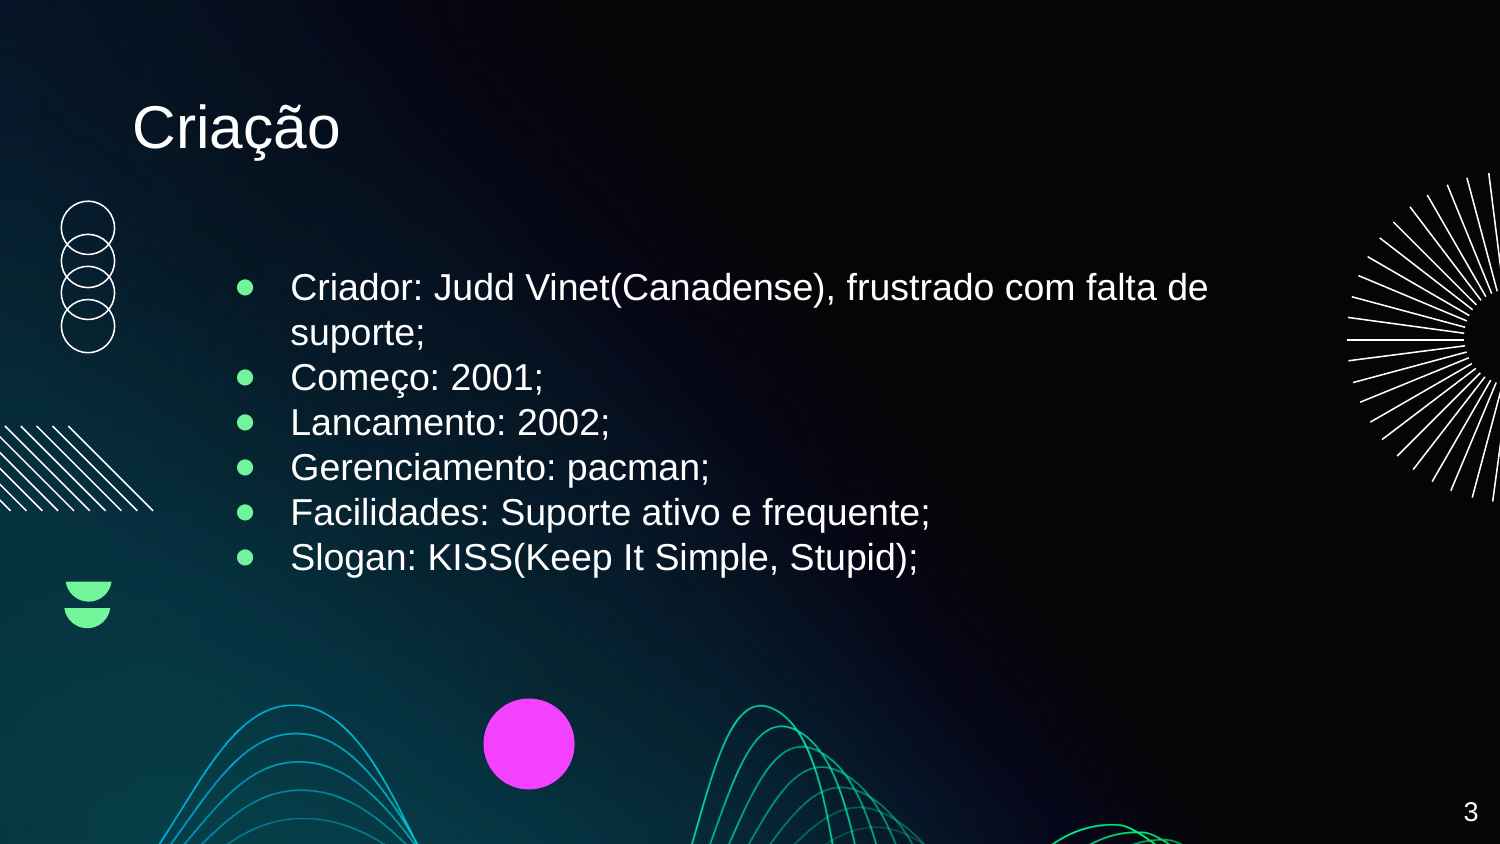

# Criação
Criador: Judd Vinet(Canadense), frustrado com falta de suporte;
Começo: 2001;
Lancamento: 2002;
Gerenciamento: pacman;
Facilidades: Suporte ativo e frequente;
Slogan: KISS(Keep It Simple, Stupid);
3